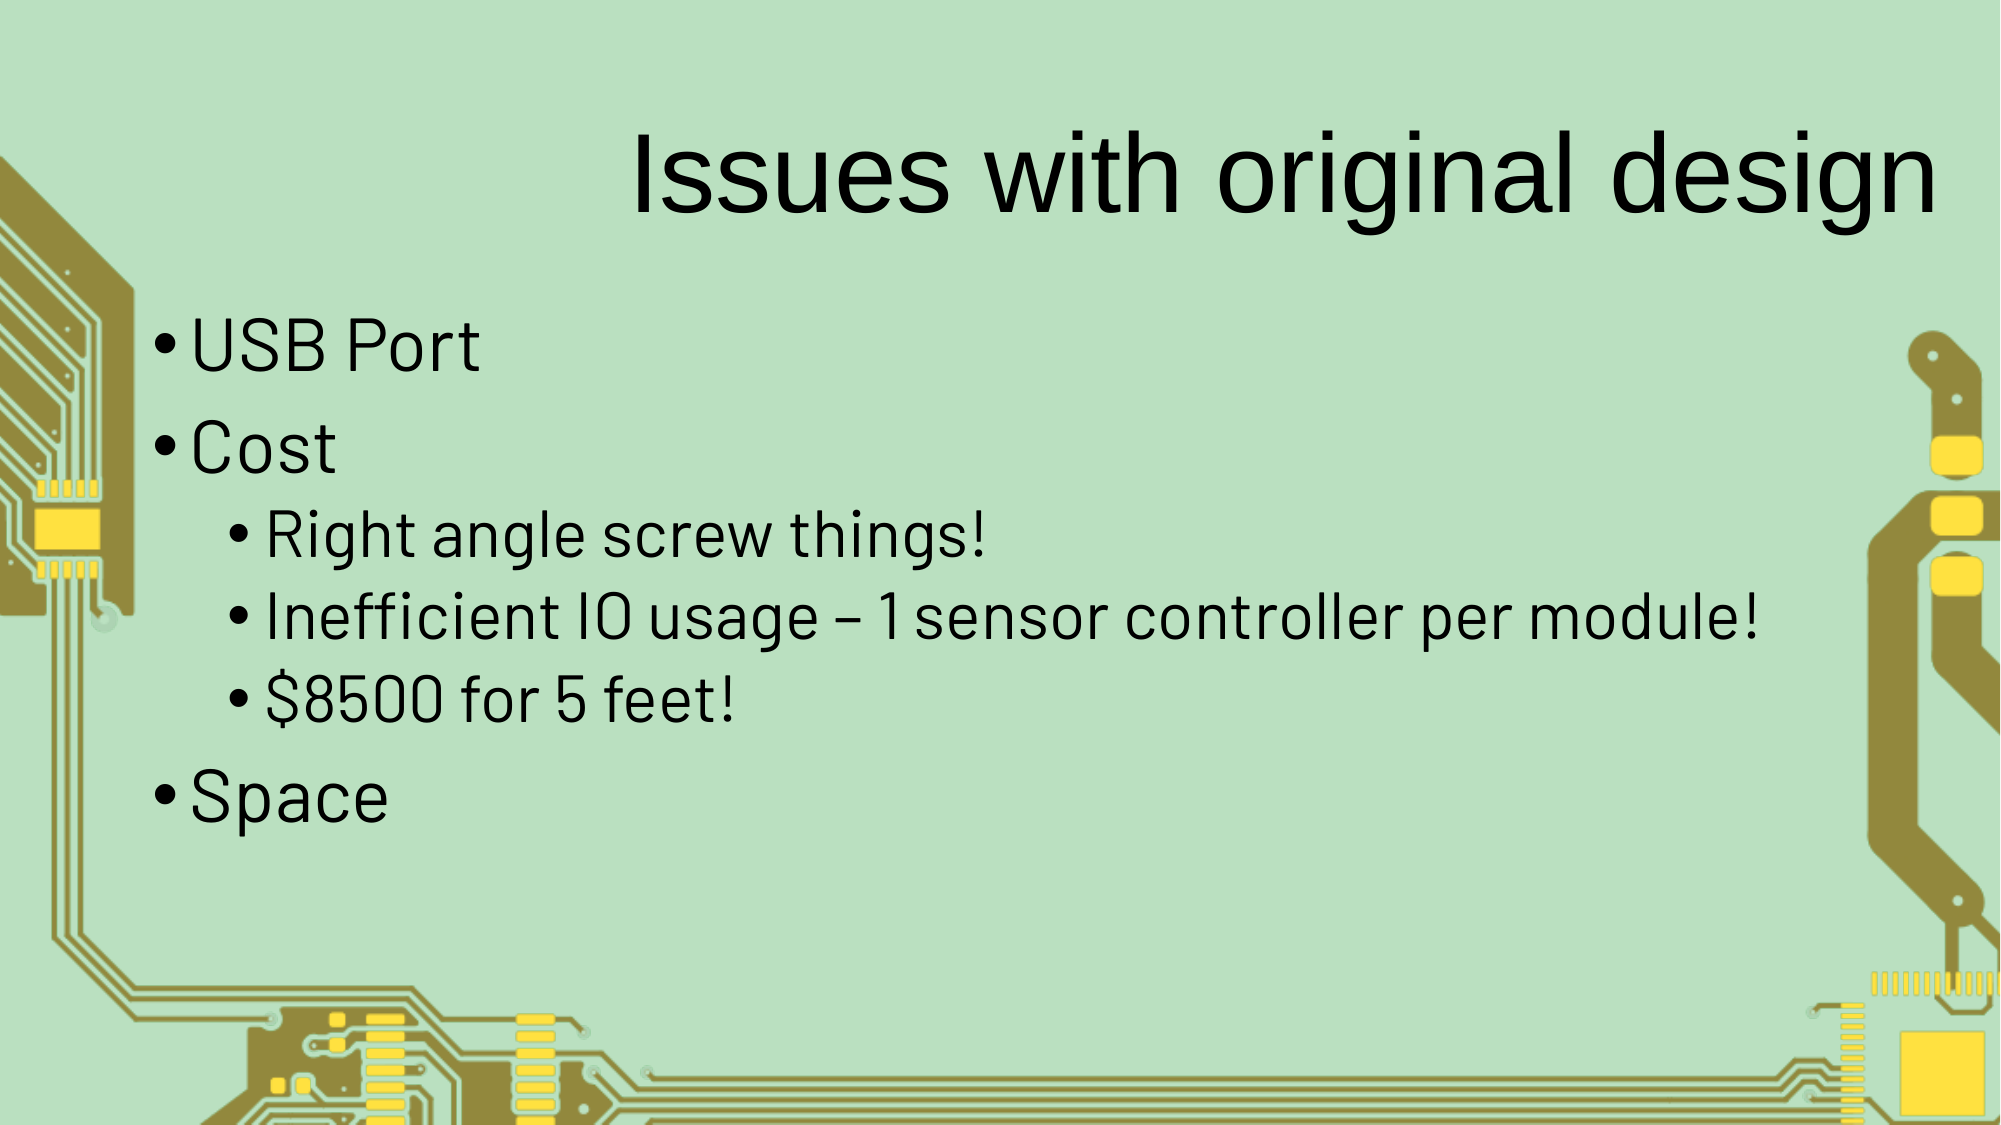

# Issues with original design
USB Port
Cost
Right angle screw things!
Inefficient IO usage – 1 sensor controller per module!
$8500 for 5 feet!
Space